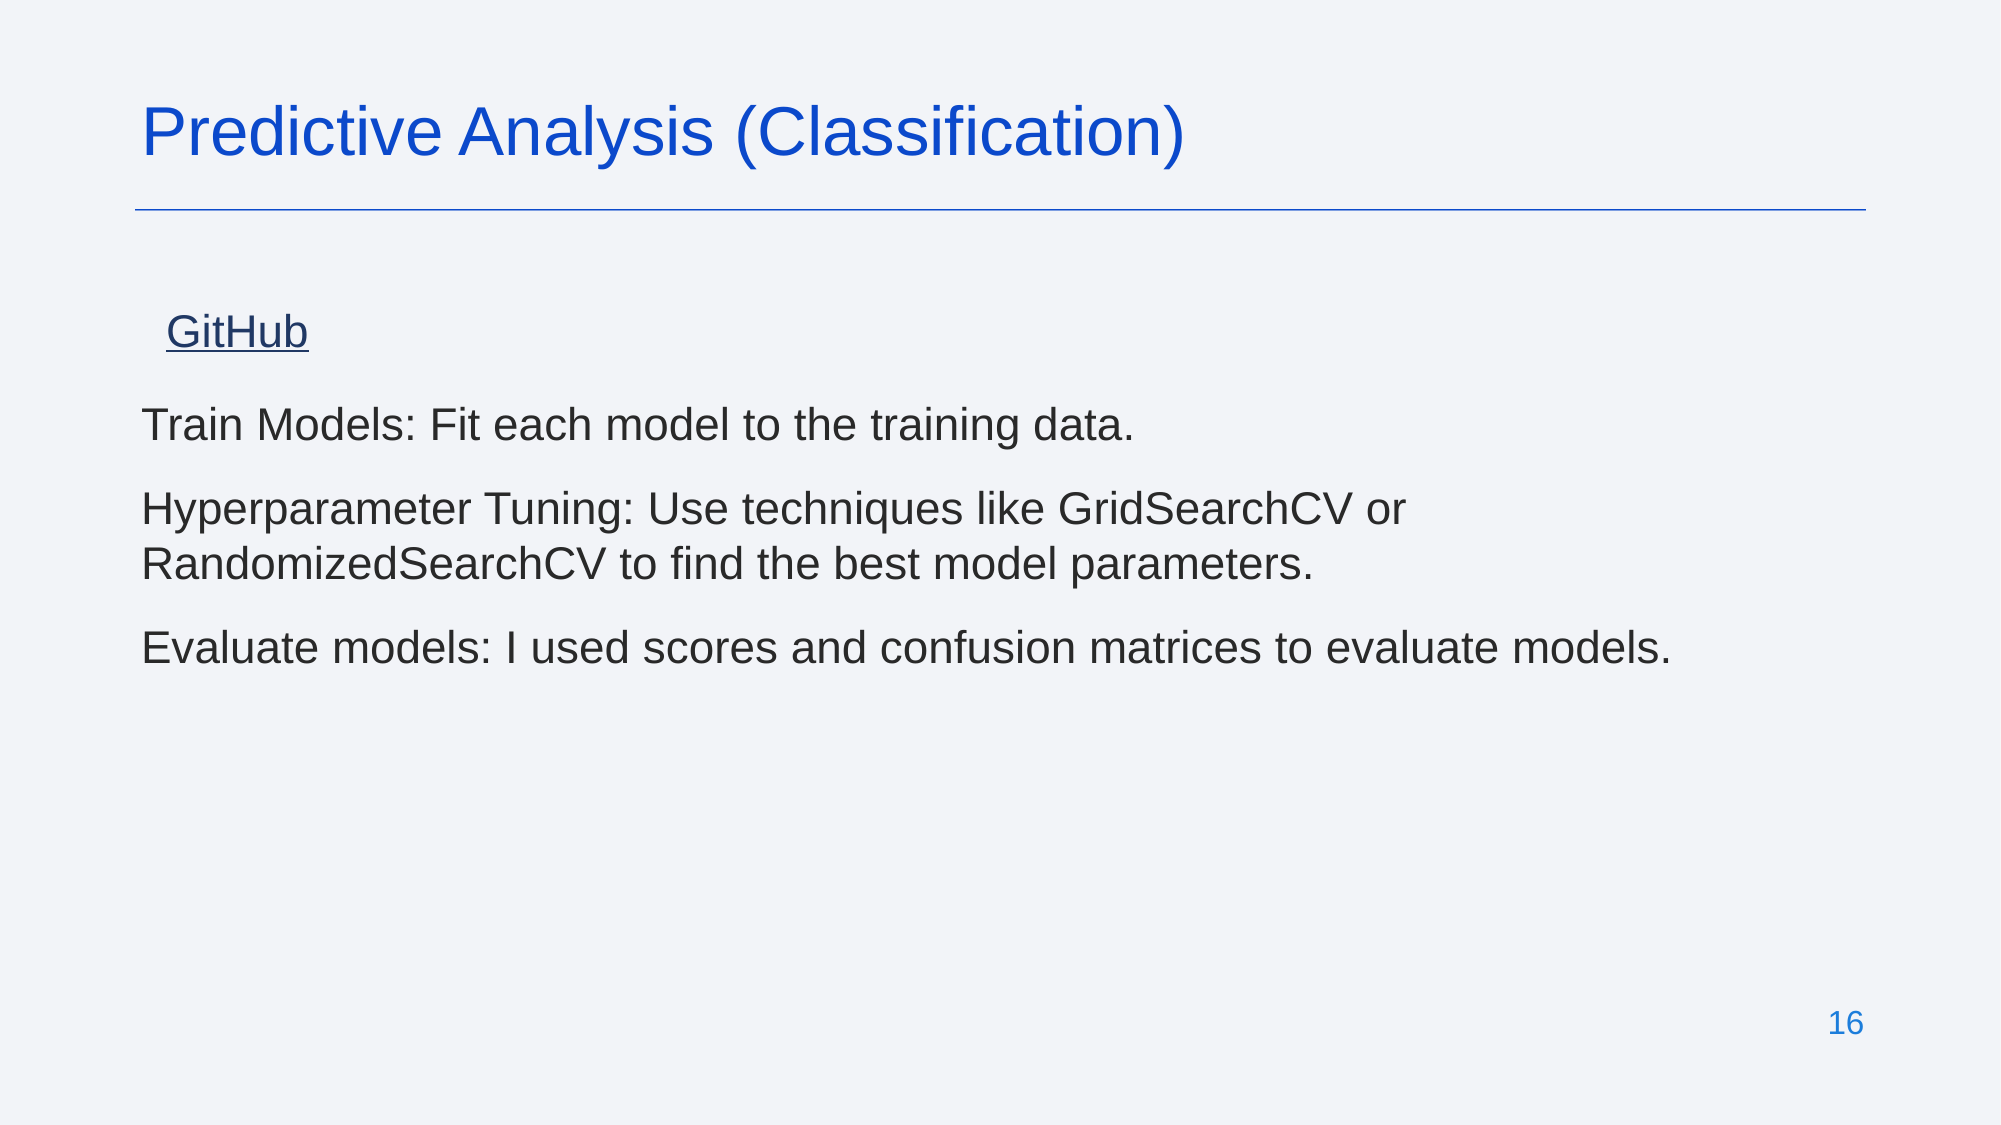

Predictive Analysis (Classification)
GitHub

Train Models: Fit each model to the training data.
Hyperparameter Tuning: Use techniques like GridSearchCV or RandomizedSearchCV to find the best model parameters.
Evaluate models: I used scores and confusion matrices to evaluate models.

16